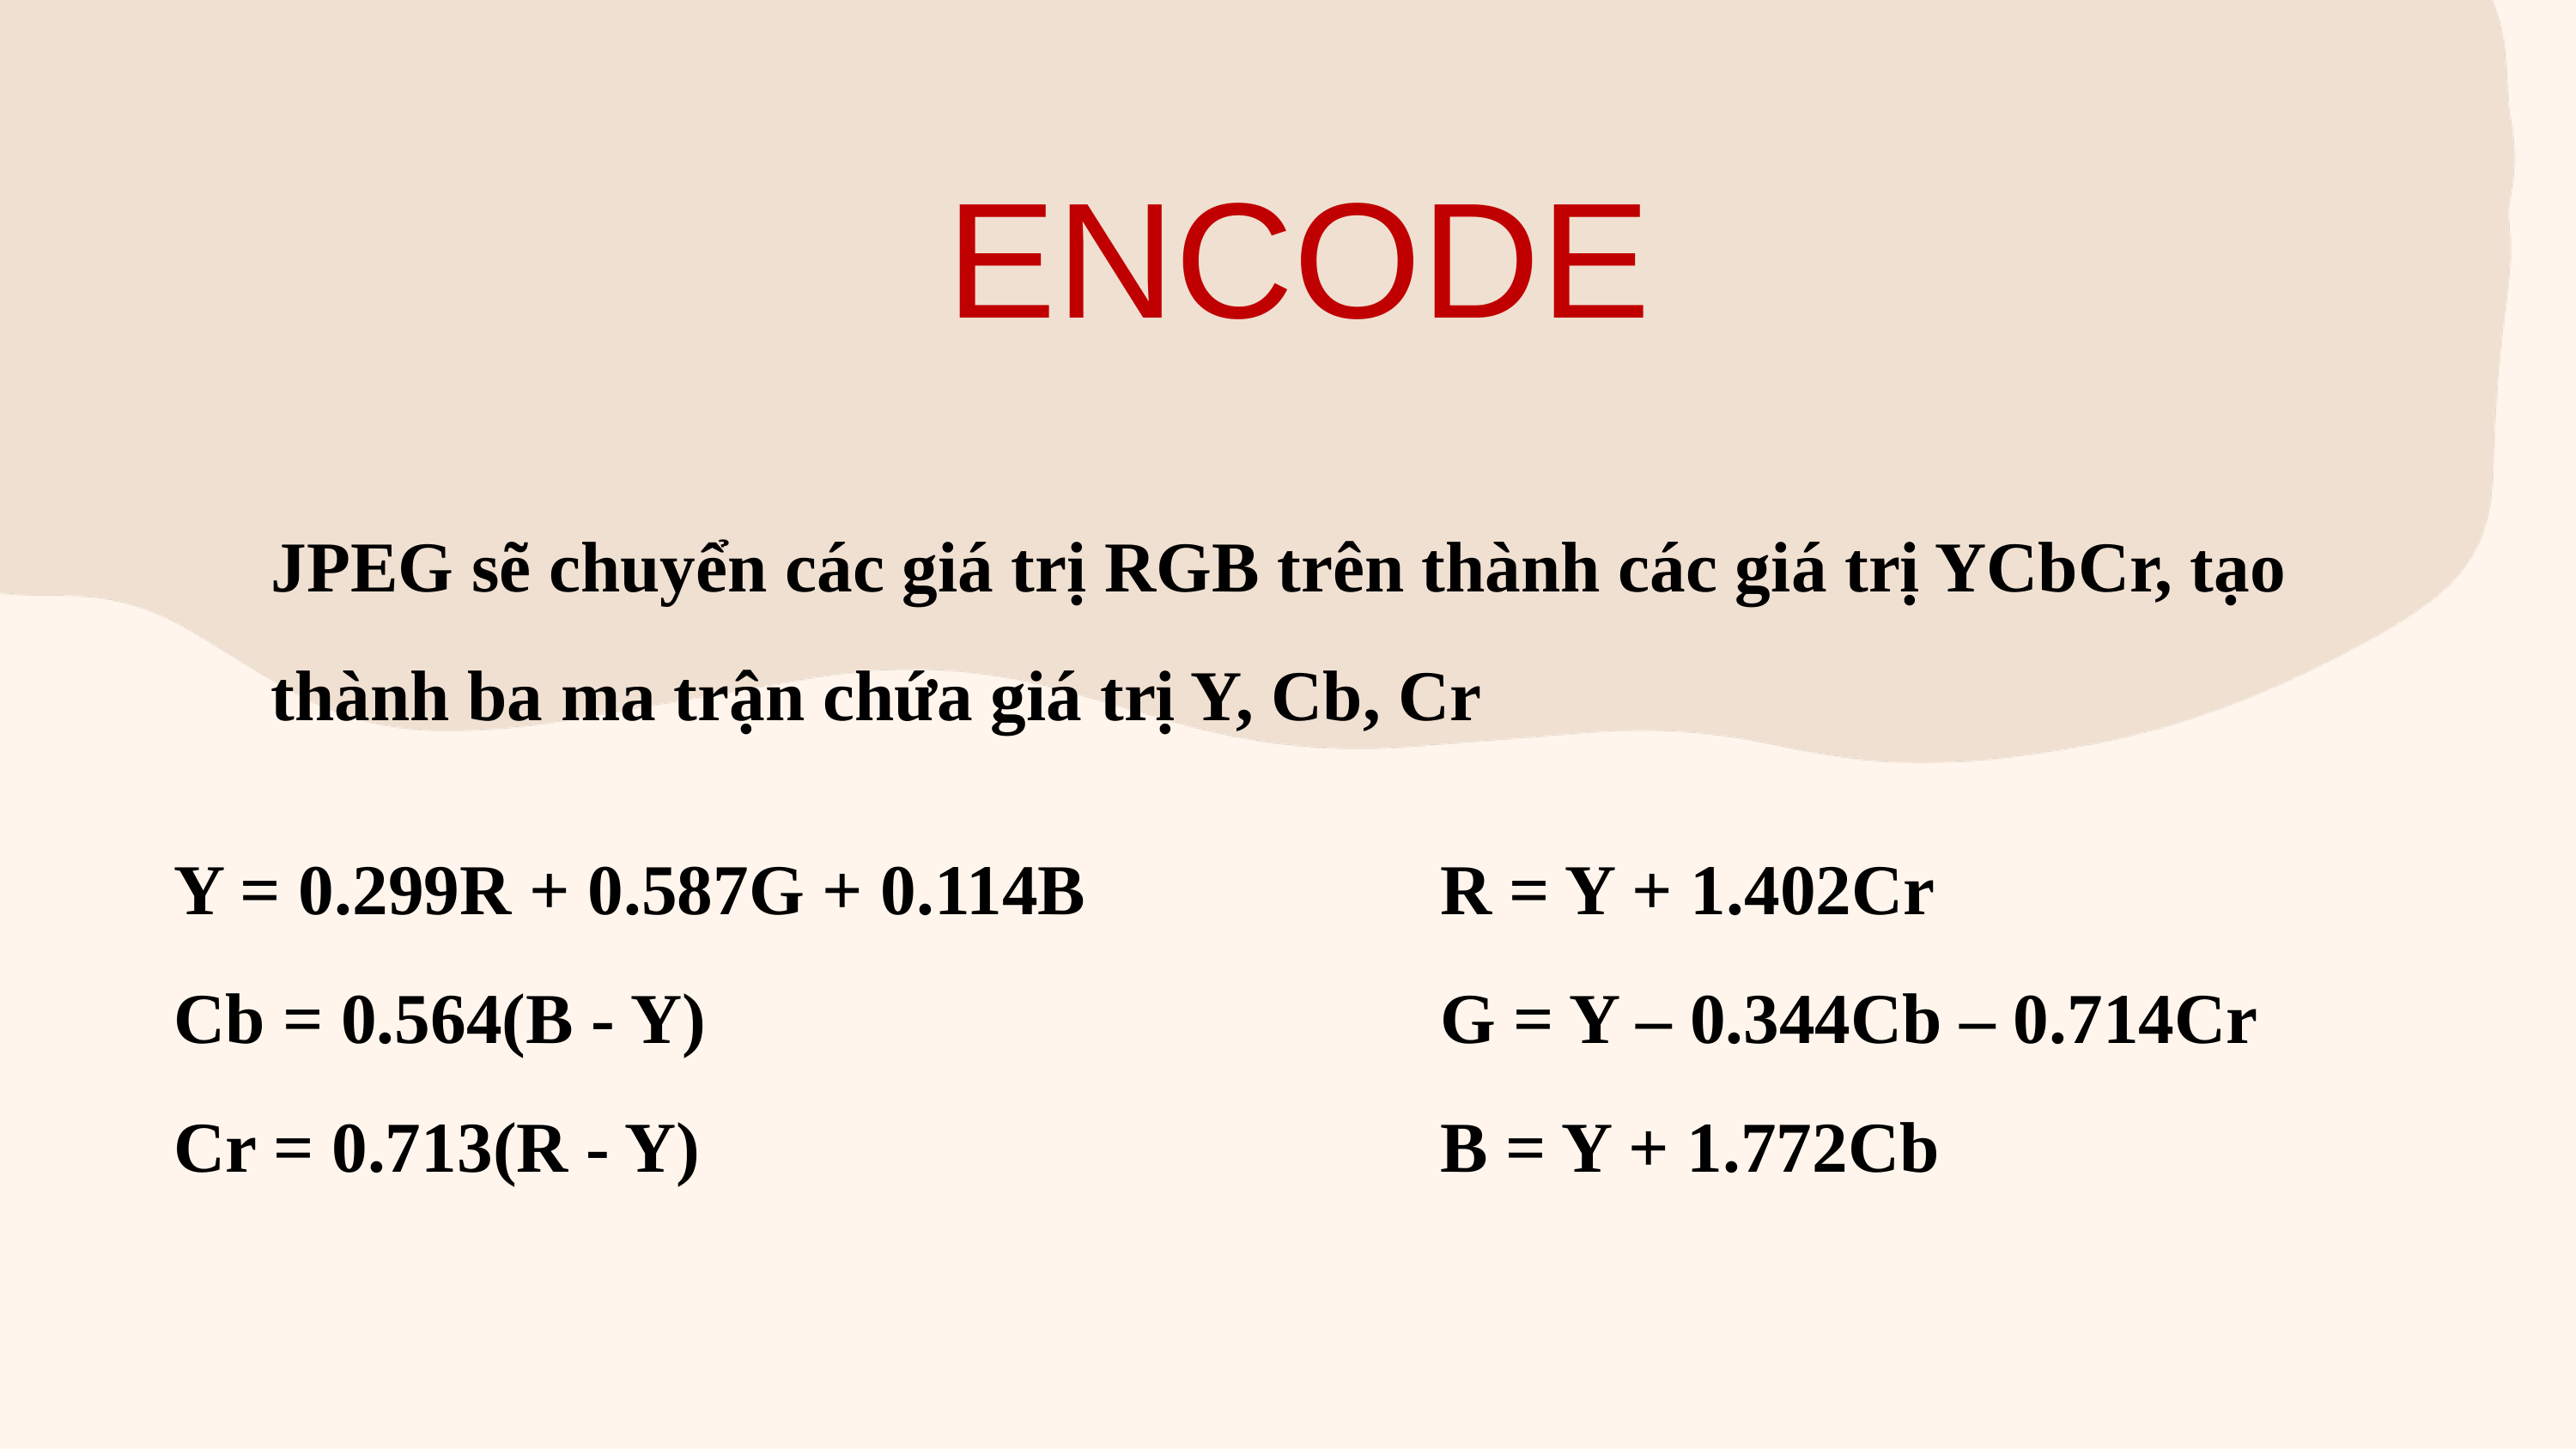

ENCODE
JPEG sẽ chuyển các giá trị RGB trên thành các giá trị YCbCr, tạo thành ba ma trận chứa giá trị Y, Cb, Cr
Y = 0.299R + 0.587G + 0.114B
Cb = 0.564(B - Y)
Cr = 0.713(R - Y)
R = Y + 1.402Cr
G = Y – 0.344Cb – 0.714Cr
B = Y + 1.772Cb